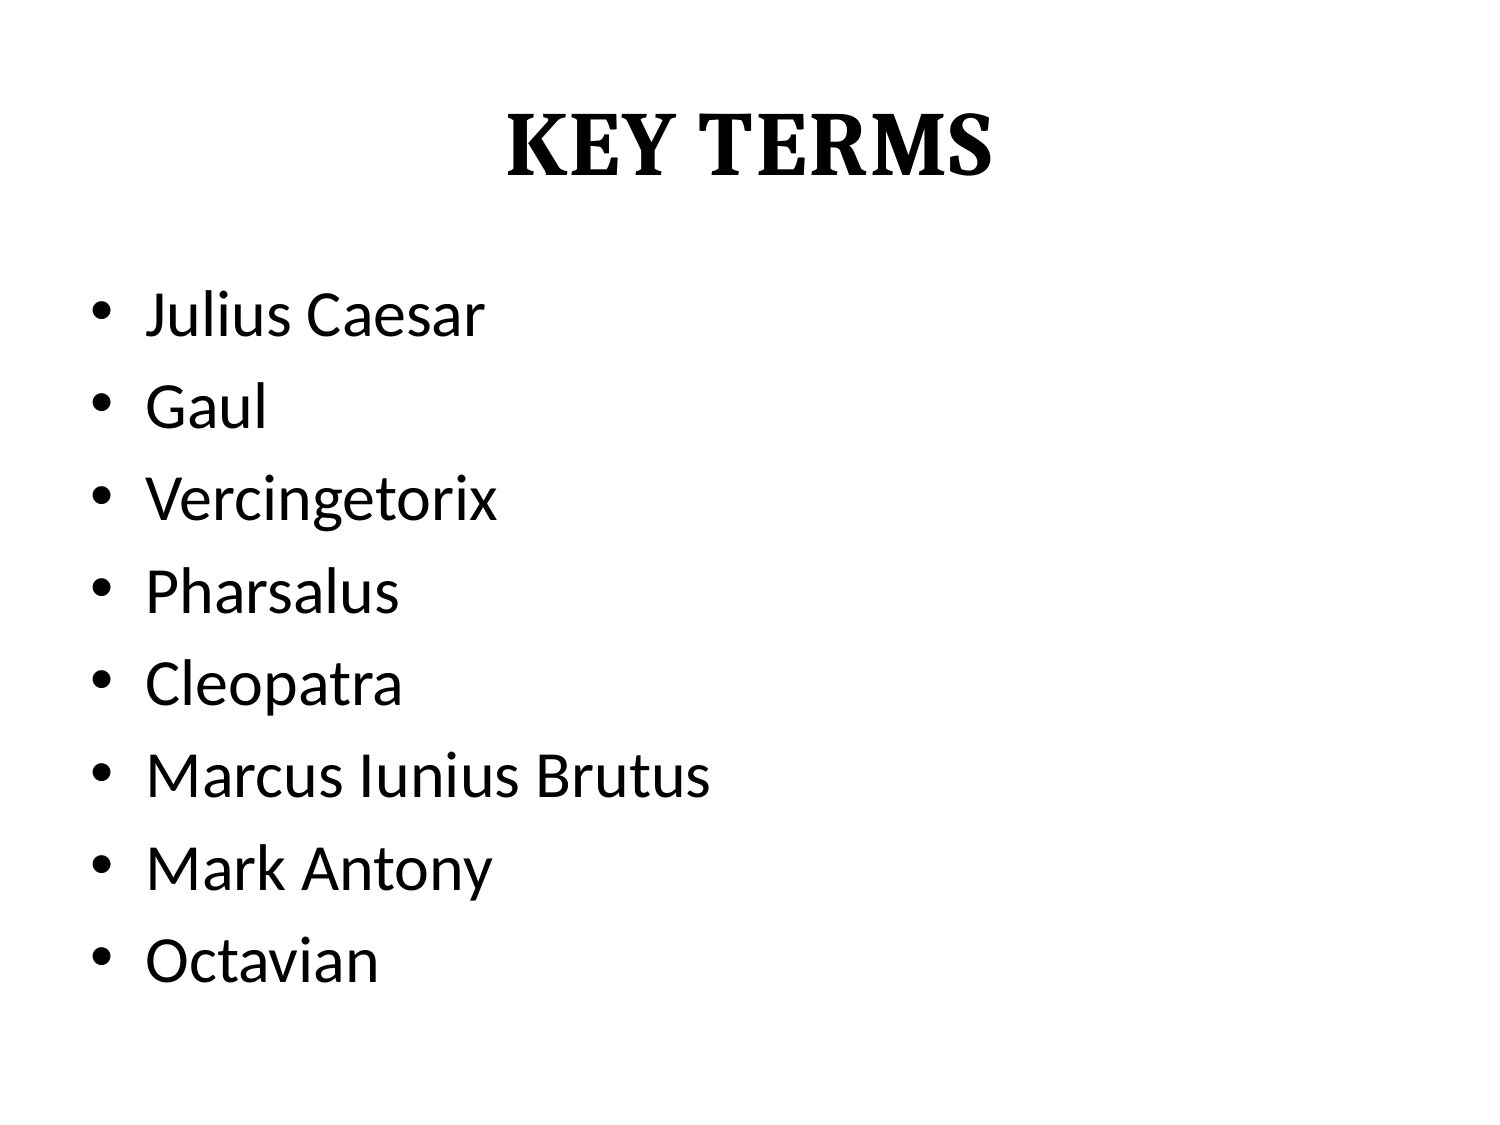

# Key Terms
Julius Caesar
Gaul
Vercingetorix
Pharsalus
Cleopatra
Marcus Iunius Brutus
Mark Antony
Octavian